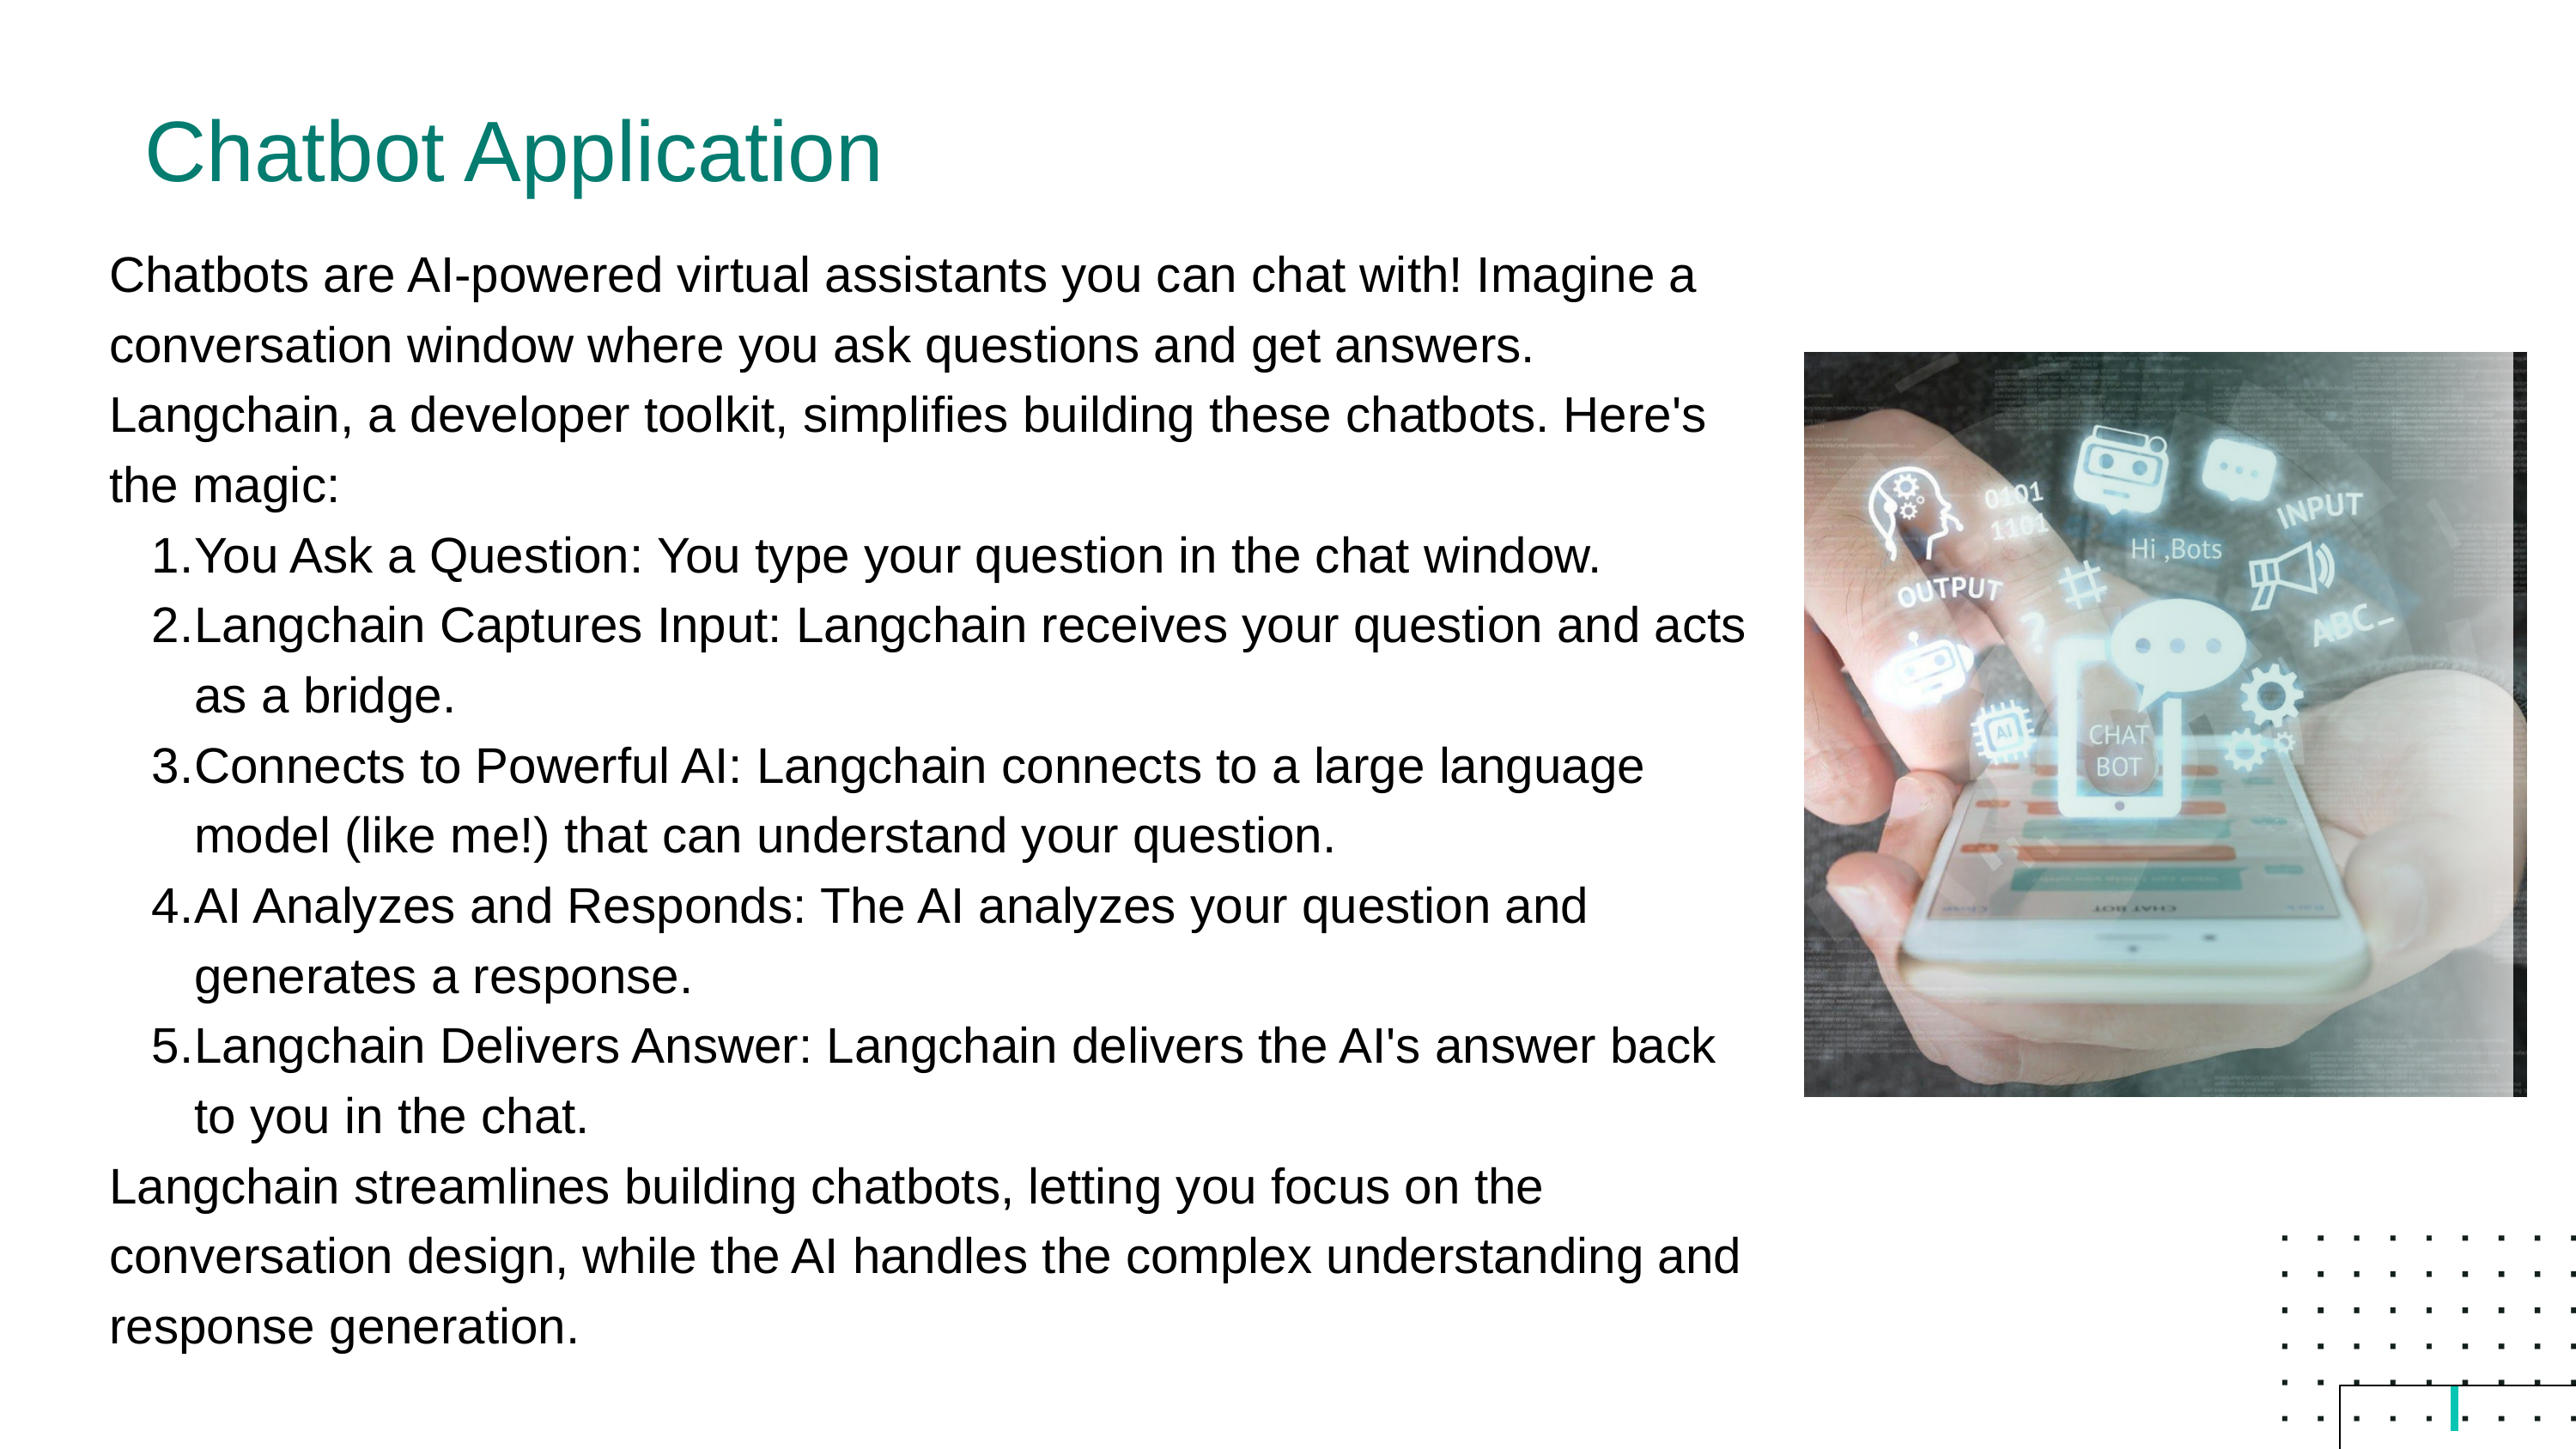

Chatbot Application
Chatbots are AI-powered virtual assistants you can chat with! Imagine a conversation window where you ask questions and get answers. Langchain, a developer toolkit, simplifies building these chatbots. Here's the magic:
You Ask a Question: You type your question in the chat window.
Langchain Captures Input: Langchain receives your question and acts as a bridge.
Connects to Powerful AI: Langchain connects to a large language model (like me!) that can understand your question.
AI Analyzes and Responds: The AI analyzes your question and generates a response.
Langchain Delivers Answer: Langchain delivers the AI's answer back to you in the chat.
Langchain streamlines building chatbots, letting you focus on the conversation design, while the AI handles the complex understanding and response generation.